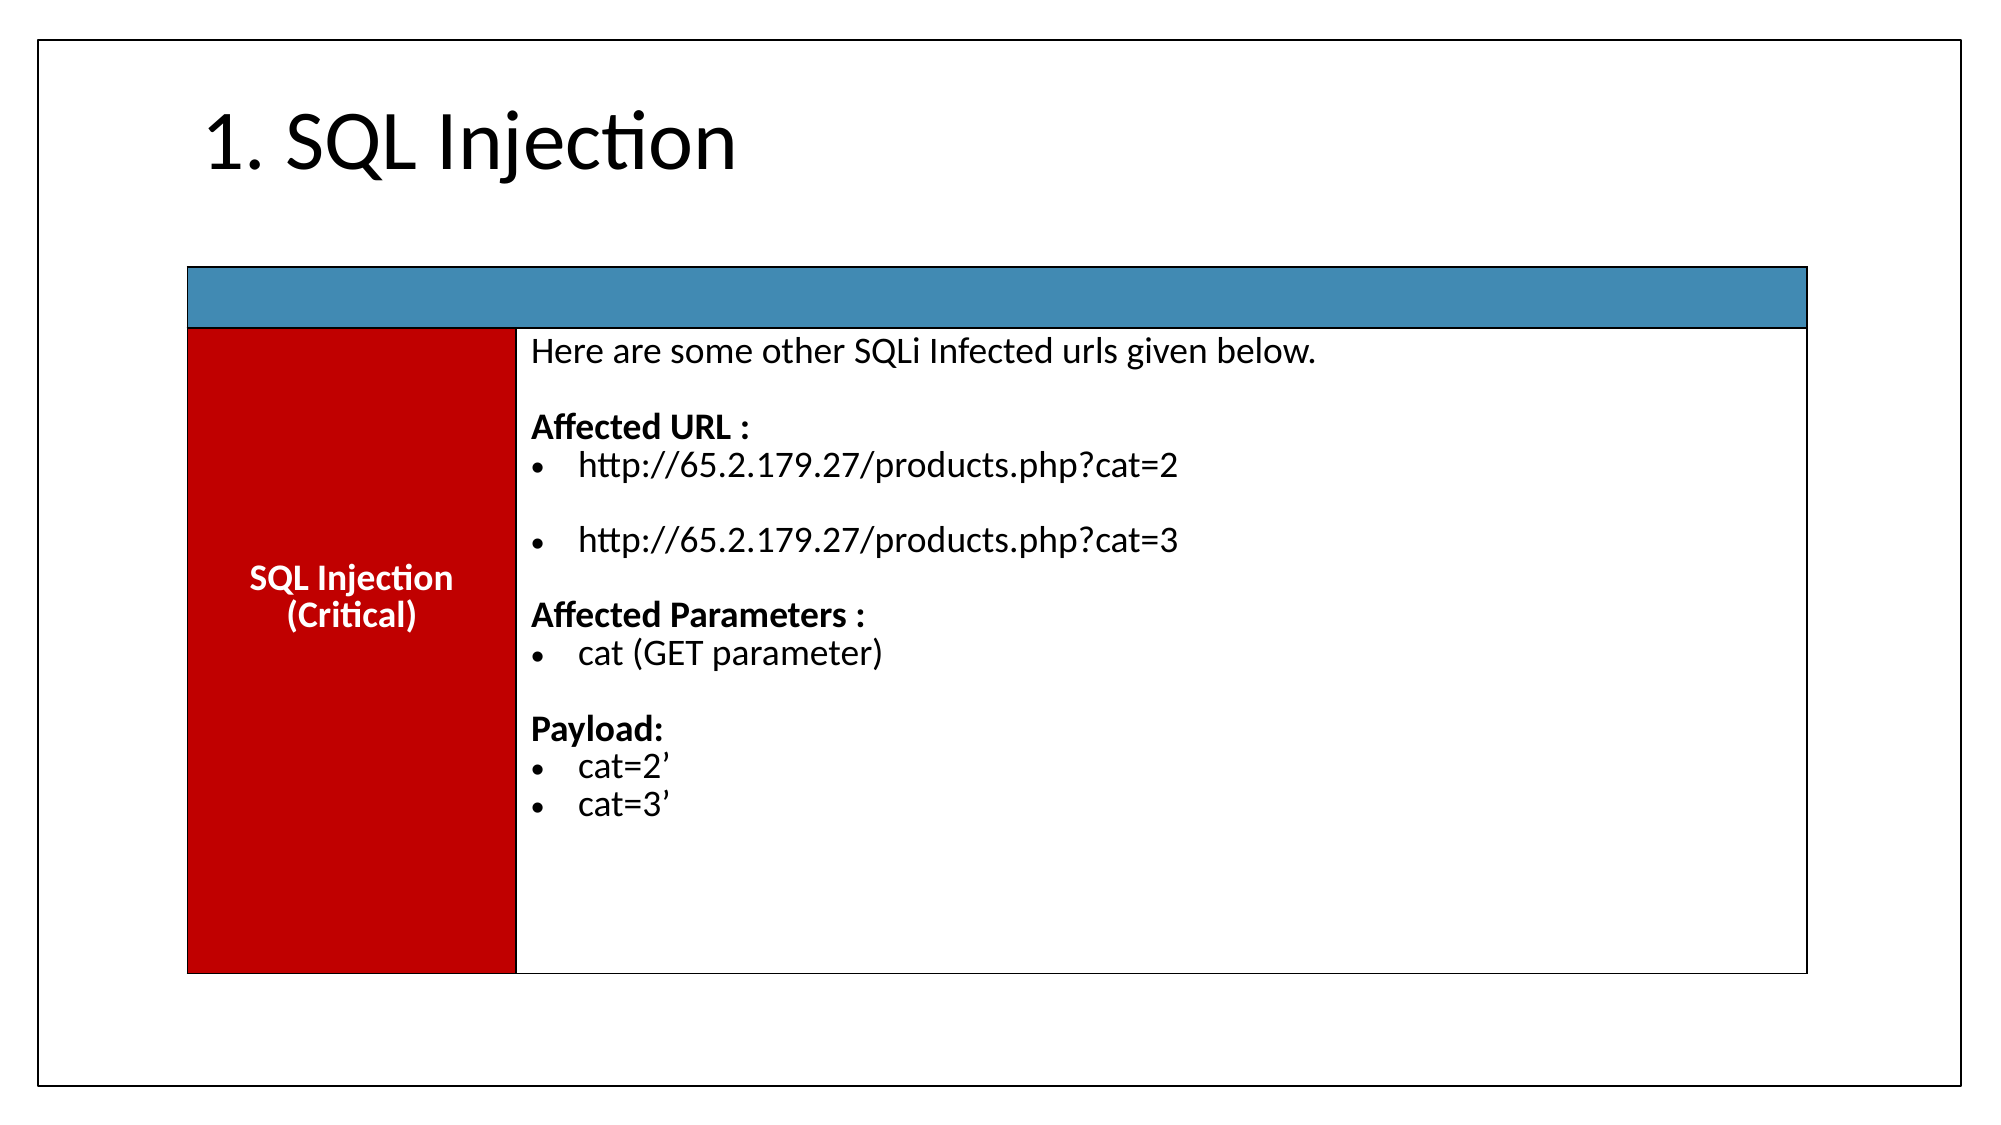

# 1. SQL Injection
|  |
| --- |
| SQL Injection (Critical) | Here are some other SQLi Infected urls given below. Affected URL : http://65.2.179.27/products.php?cat=2 http://65.2.179.27/products.php?cat=3 Affected Parameters : cat (GET parameter) Payload: cat=2’ cat=3’ |
| --- | --- |